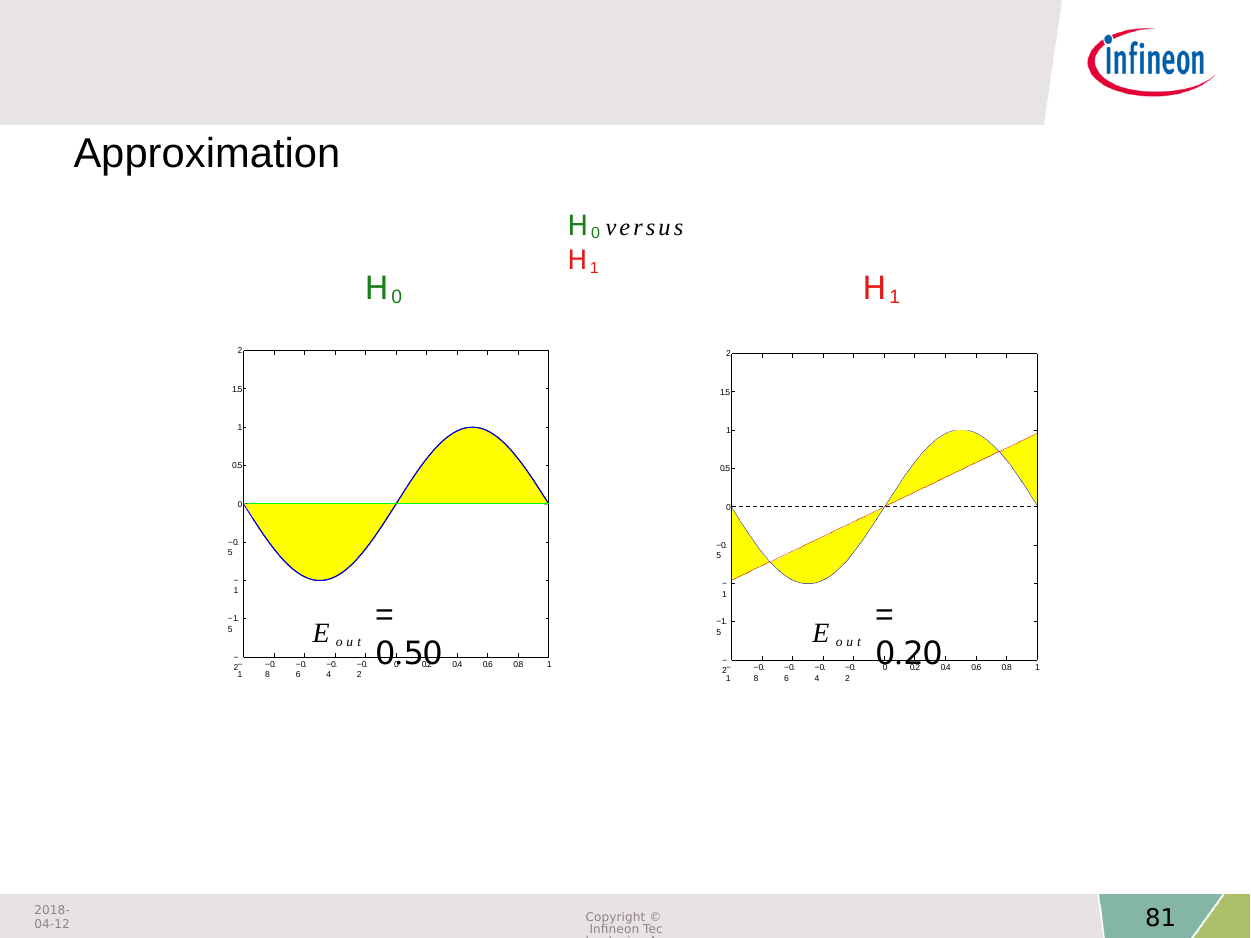

Approximation
H0  versus	H1
H0
H1

2

2

1.5
1.5

1
1

0.5
0.5

0
0

−0.5
−0.5

−1
−1

= 0.50
= 0.20
Eout
Eout
−1.5
−1.5

−2

−2

−1
−0.8
−0.6
−0.4
−0.2
0
0.2
0.4
0.6
0.8
1

−1
−0.8
−0.6
−0.4
−0.2
0
0.2
0.4
0.6
0.8
1
2018-04-12
Copyright © Infineon Technologies AG 2018. All rights reserved.
81